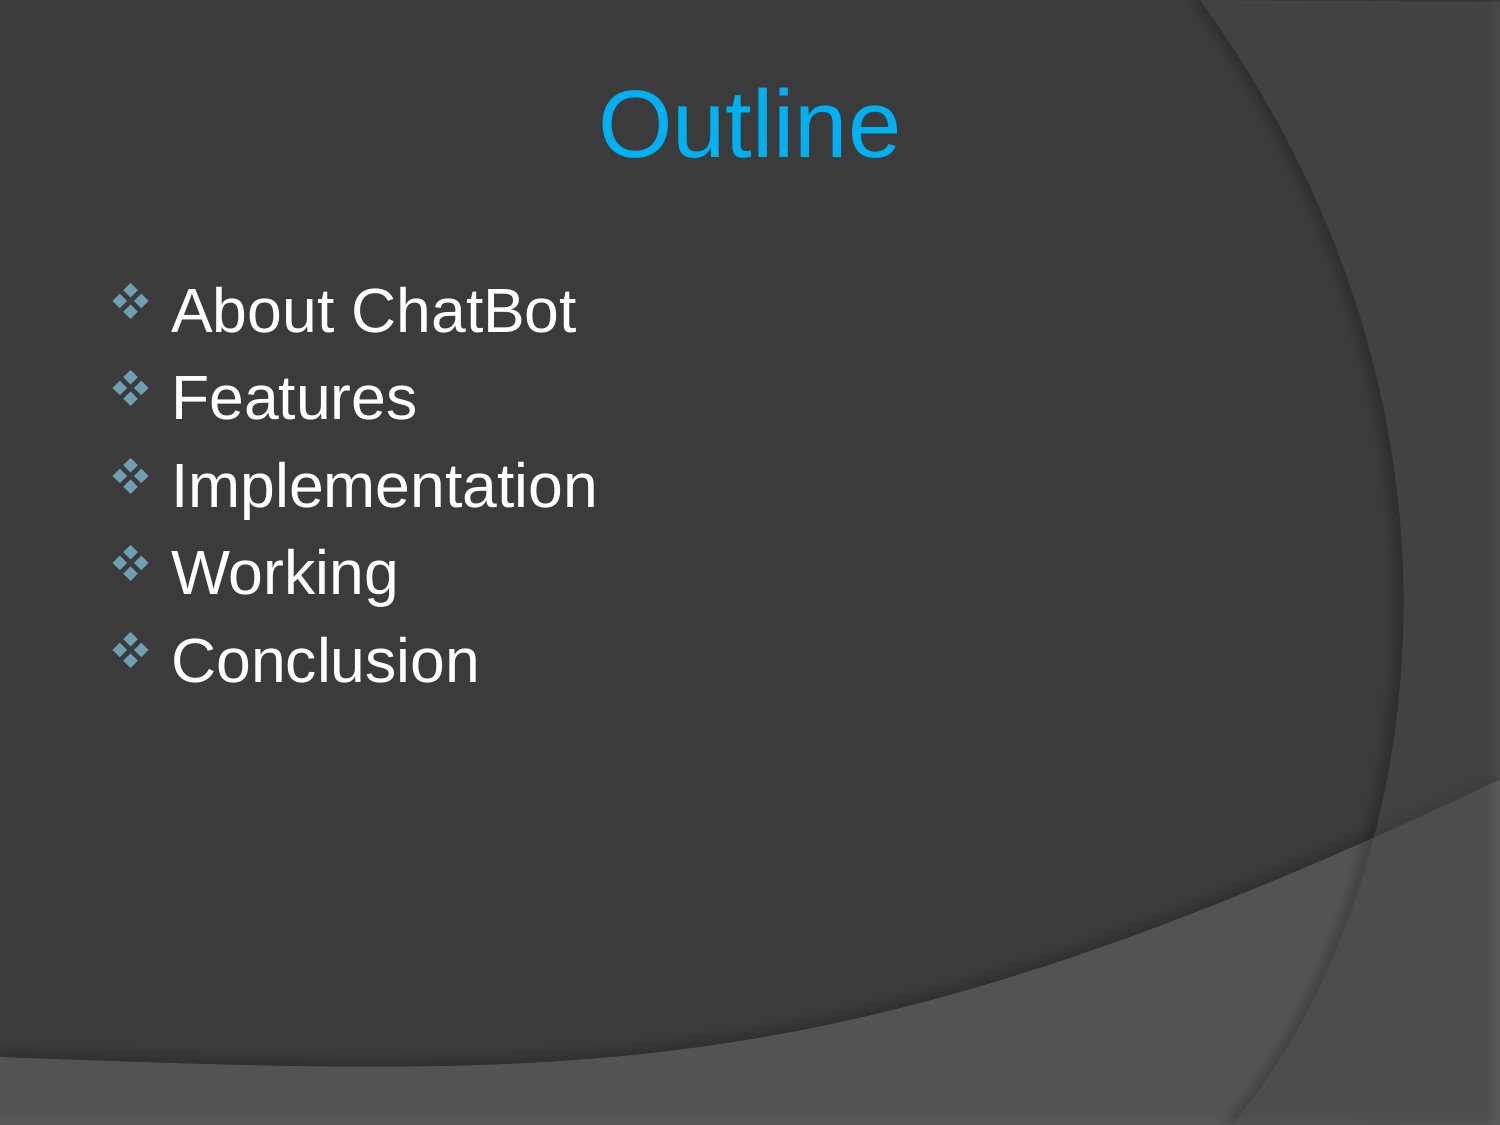

# Outline
About ChatBot
Features
Implementation
Working
Conclusion